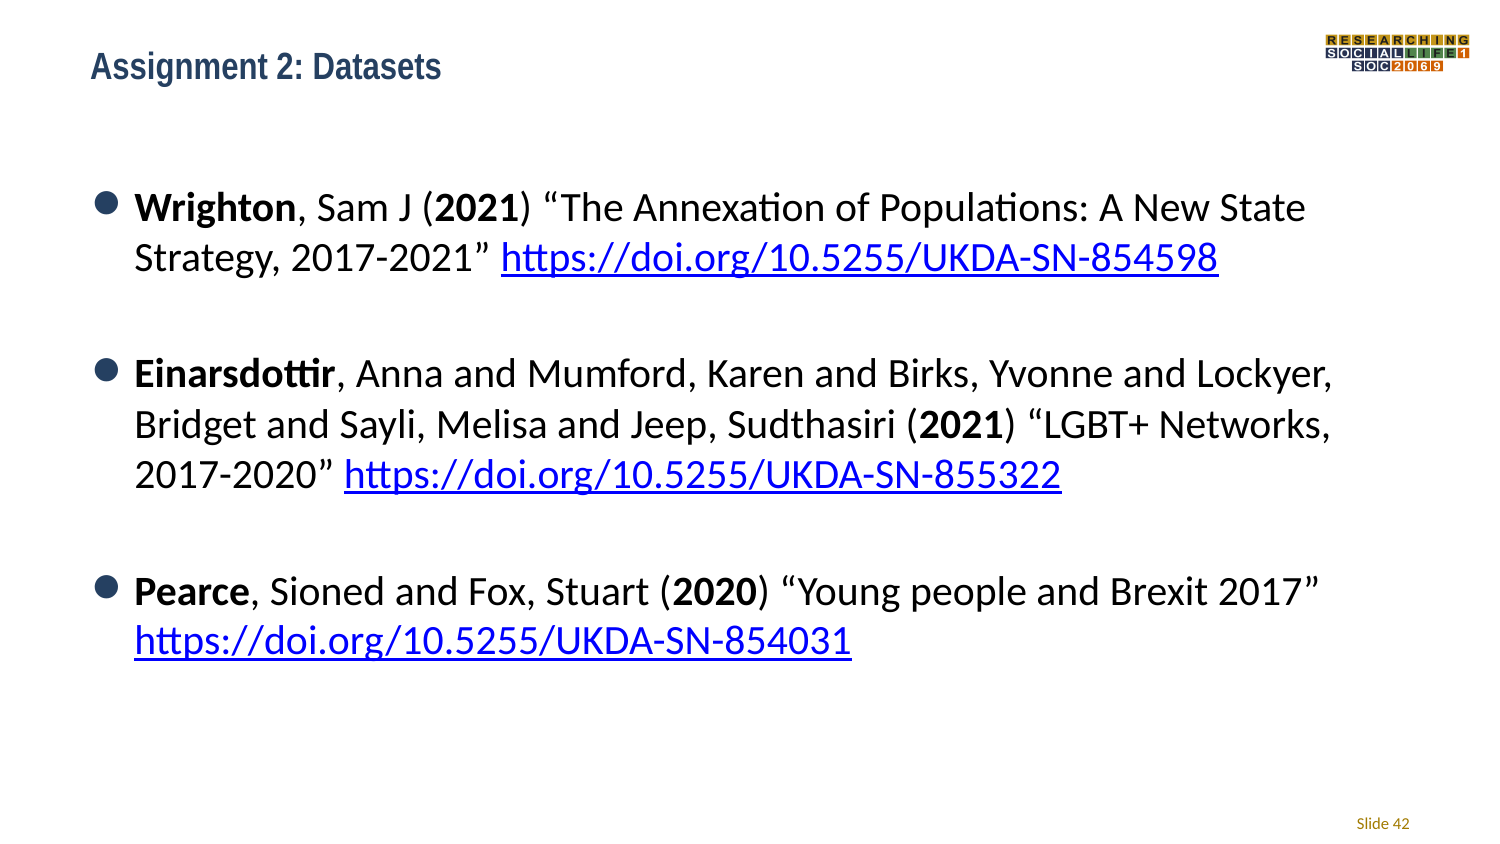

# Assignment 2: Datasets
Wrighton, Sam J (2021) “The Annexation of Populations: A New State Strategy, 2017-2021” https://doi.org/10.5255/UKDA-SN-854598

Einarsdottir, Anna and Mumford, Karen and Birks, Yvonne and Lockyer, Bridget and Sayli, Melisa and Jeep, Sudthasiri (2021) “LGBT+ Networks, 2017-2020” https://doi.org/10.5255/UKDA-SN-855322

Pearce, Sioned and Fox, Stuart (2020) “Young people and Brexit 2017” https://doi.org/10.5255/UKDA-SN-854031
Slide 42